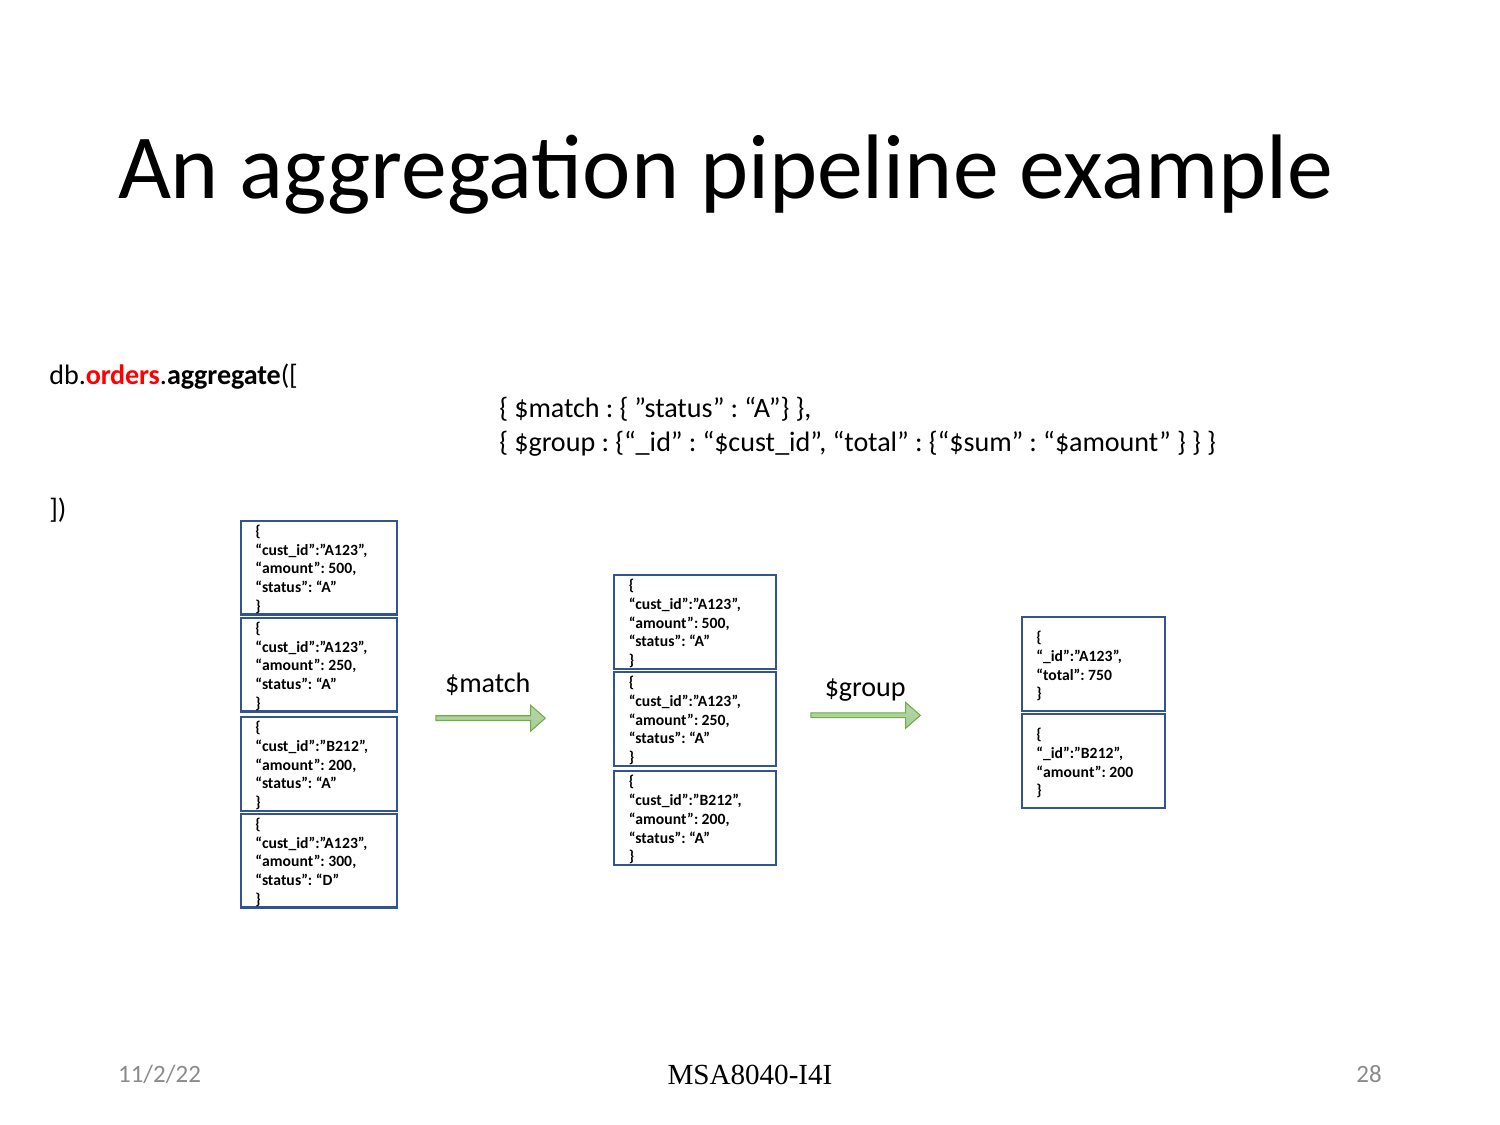

# An aggregation pipeline example
db.orders.aggregate([
			{ $match : { ”status” : “A”} },
			{ $group : {“_id” : “$cust_id”, “total” : {“$sum” : “$amount” } } }

])
{
“cust_id”:”A123”,
“amount”: 500,
“status”: “A”
}
{
“cust_id”:”A123”,
“amount”: 500,
“status”: “A”
}
{
“_id”:”A123”,
“total”: 750
}
{
“cust_id”:”A123”,
“amount”: 250,
“status”: “A”
}
$match
$group
{
“cust_id”:”A123”,
“amount”: 250,
“status”: “A”
}

{
“_id”:”B212”,
“amount”: 200
}
{
“cust_id”:”B212”,
“amount”: 200,
“status”: “A”
}
{
“cust_id”:”B212”,
“amount”: 200,
“status”: “A”
}
{
“cust_id”:”A123”,
“amount”: 300,
“status”: “D”
}
11/2/22
MSA8040-I4I
28